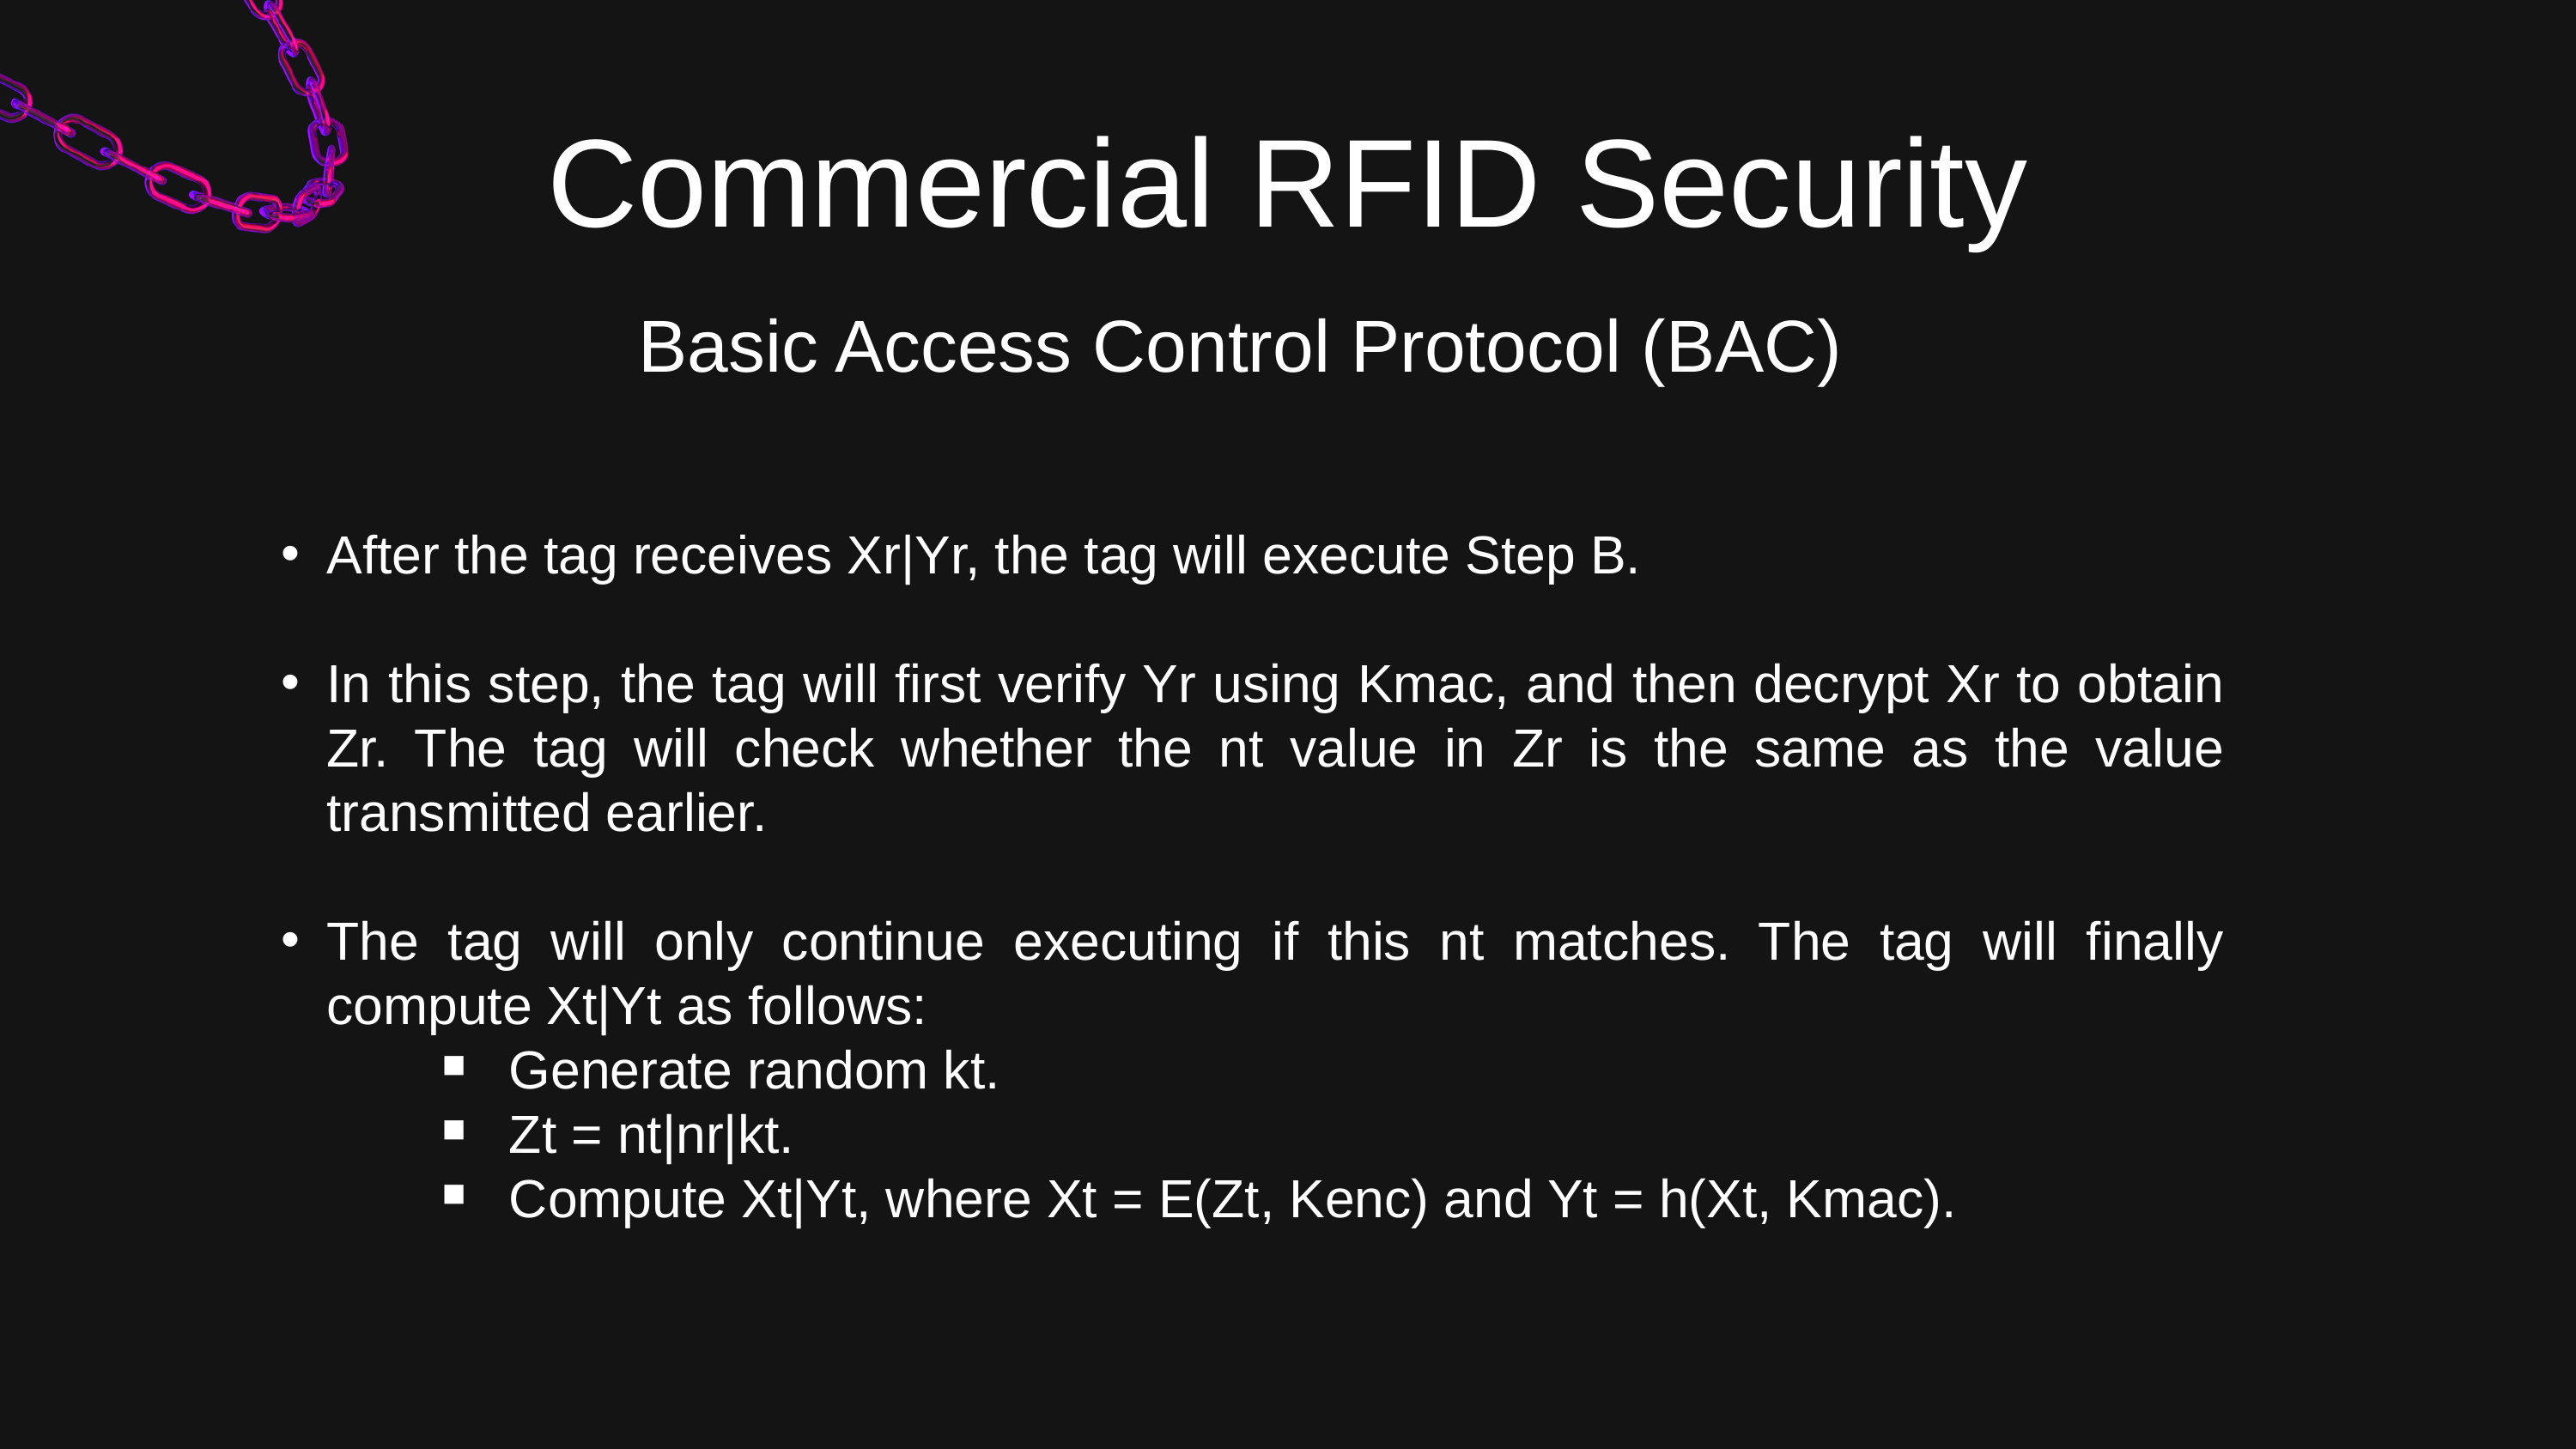

Commercial RFID Security
 Basic Access Control Protocol (BAC)
After the tag receives Xr|Yr, the tag will execute Step B.

In this step, the tag will first verify Yr using Kmac, and then decrypt Xr to obtain Zr. The tag will check whether the nt value in Zr is the same as the value transmitted earlier.

The tag will only continue executing if this nt matches. The tag will finally compute Xt|Yt as follows:
Generate random kt.
Zt = nt|nr|kt.
Compute Xt|Yt, where Xt = E(Zt, Kenc) and Yt = h(Xt, Kmac).